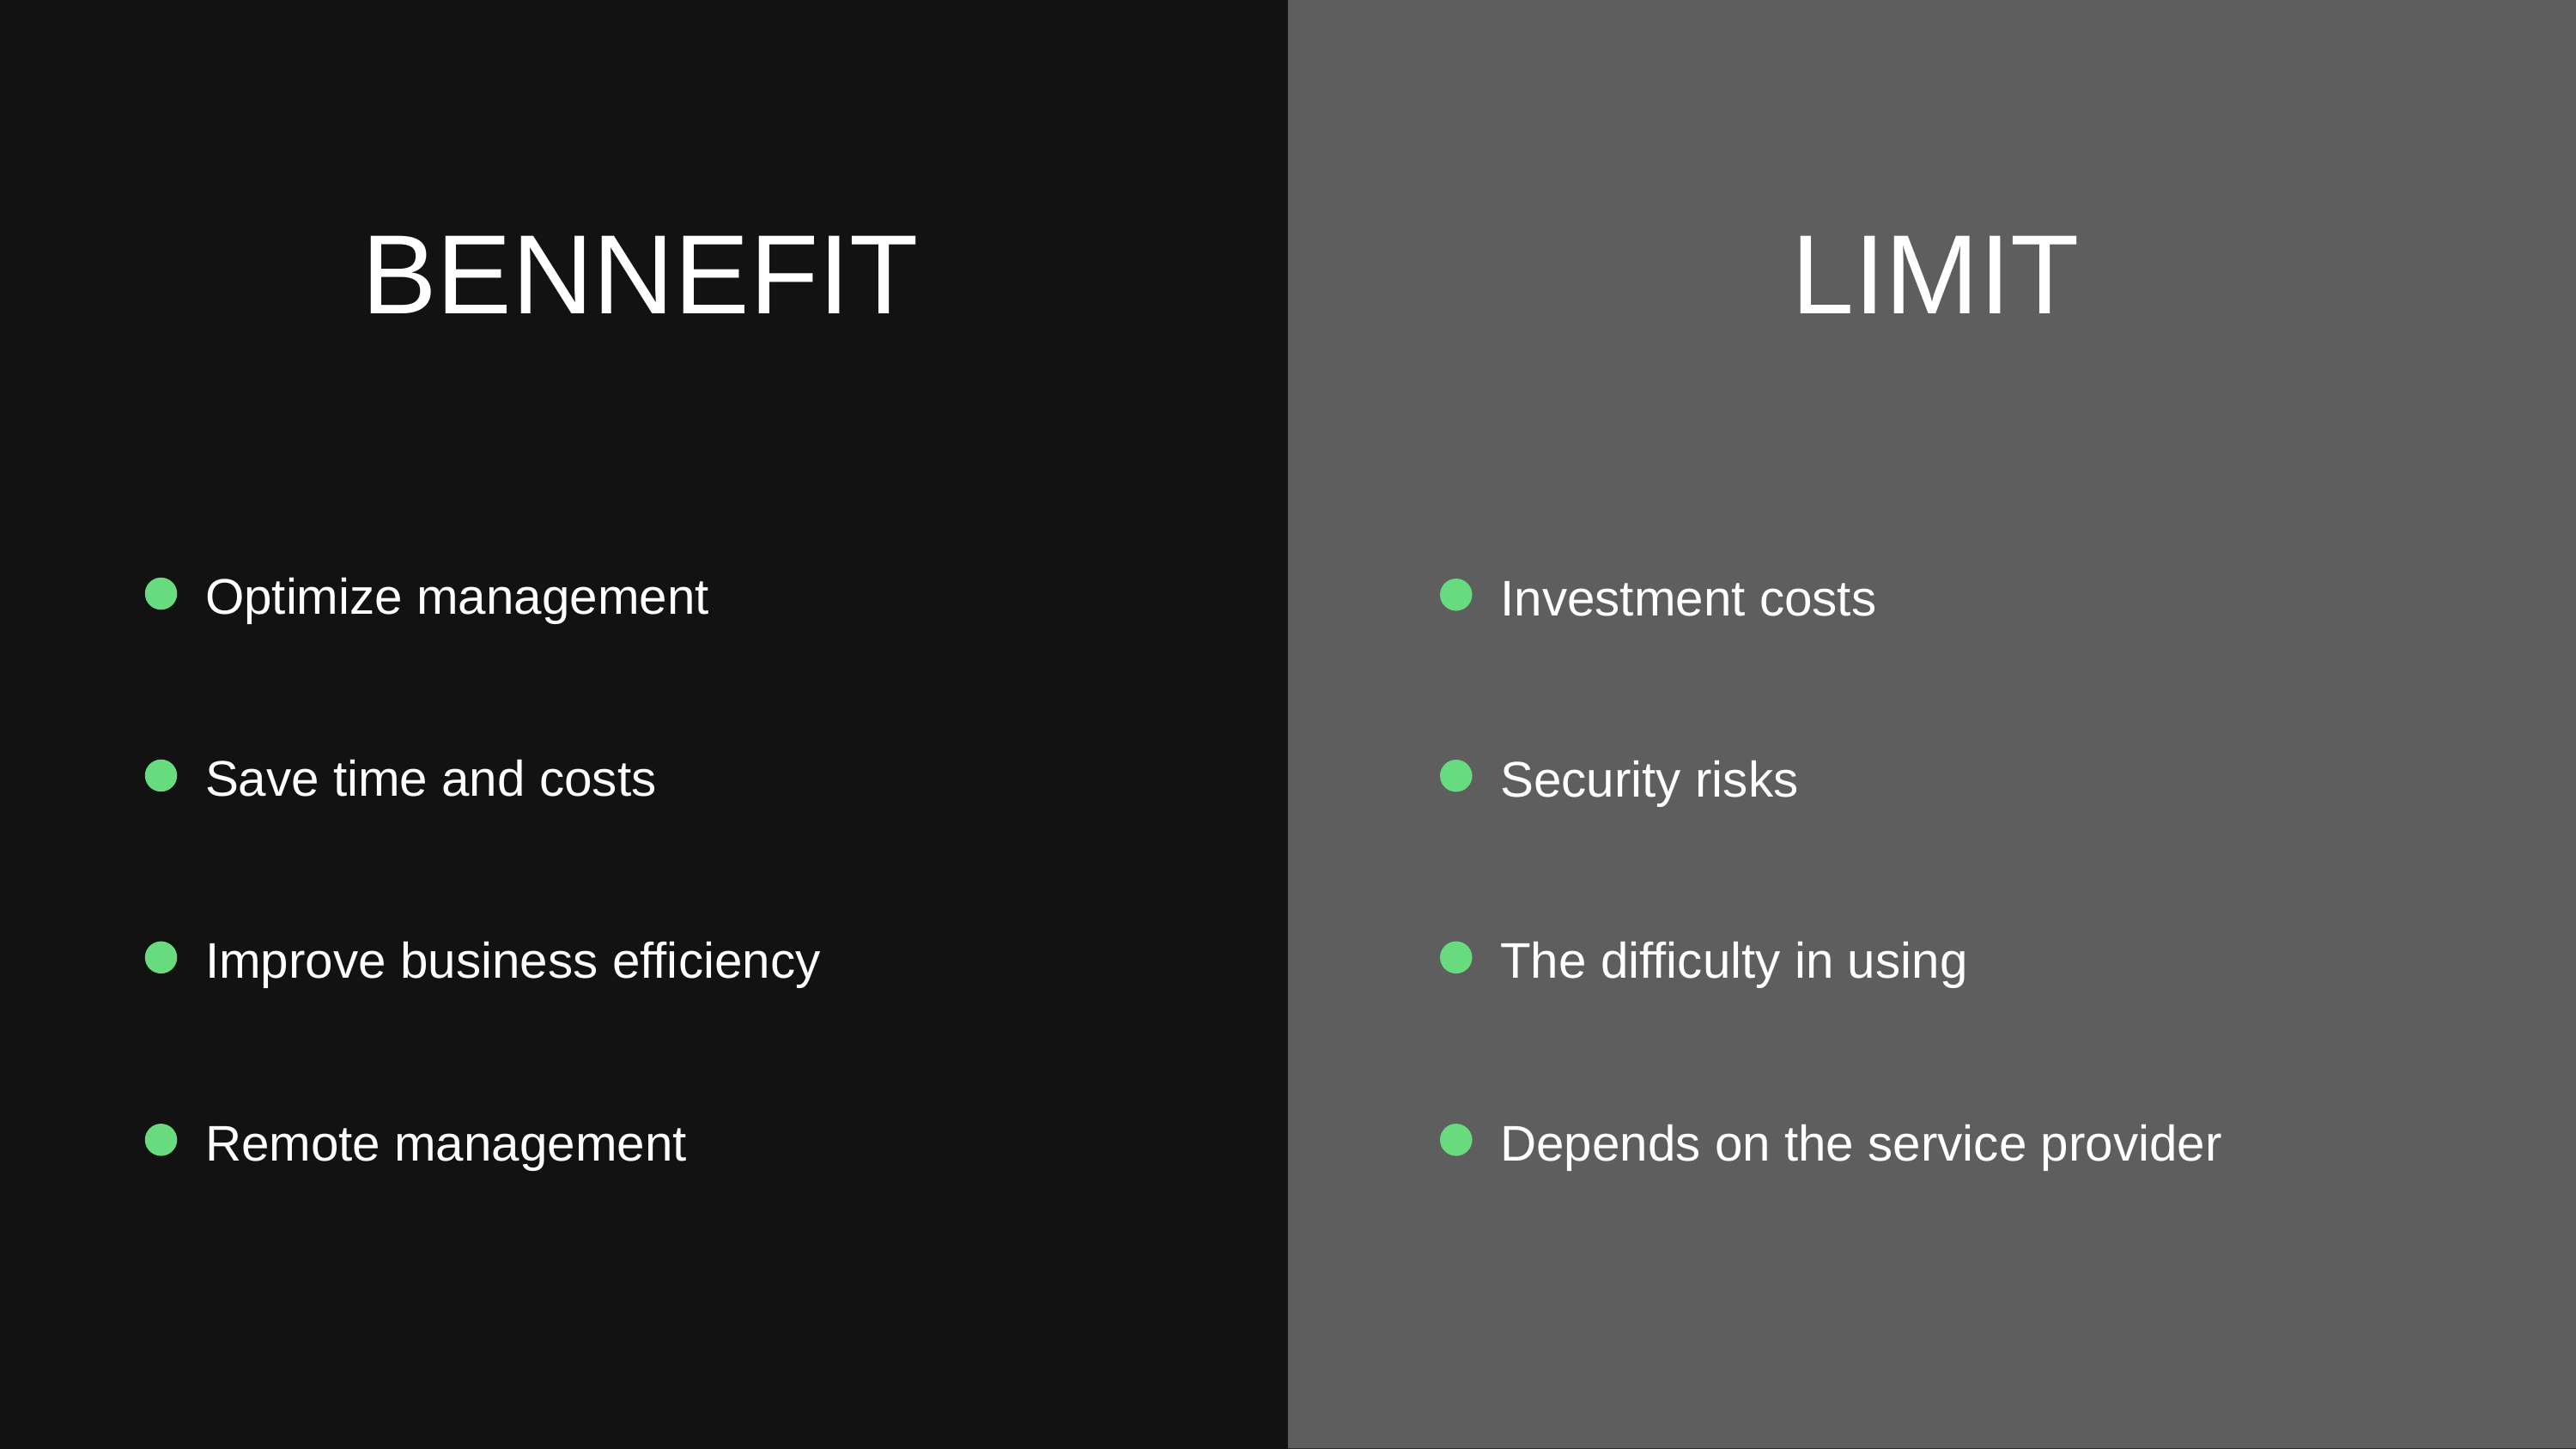

BENNEFIT
LIMIT
Optimize management

Investment costs

Save time and costs

Security risks

Improve business efficiency

The difficulty in using

Remote management

Depends on the service provider